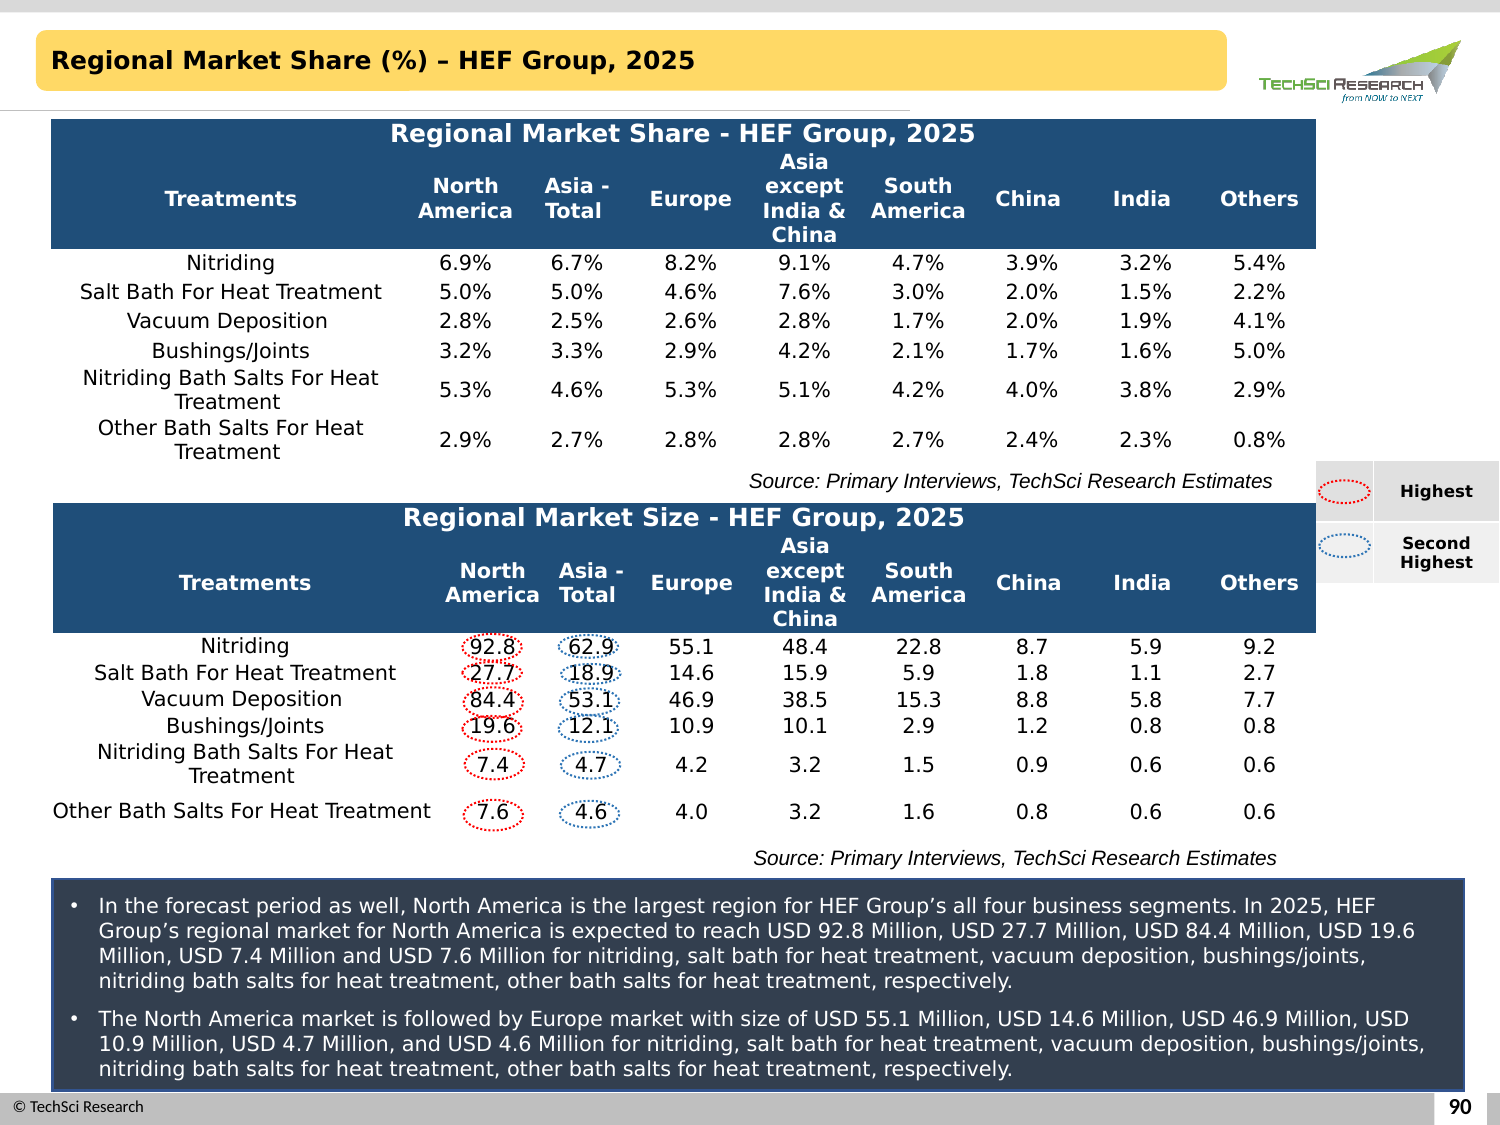

Regional Market Share (%) – HEF Group, 2025
| Regional Market Share - HEF Group, 2025 |  |  |  |  |  |  |  |  |
| --- | --- | --- | --- | --- | --- | --- | --- | --- |
| Treatments | North America | Asia - Total | Europe | Asia except India & China | South America | China | India | Others |
| Nitriding | 6.9% | 6.7% | 8.2% | 9.1% | 4.7% | 3.9% | 3.2% | 5.4% |
| Salt Bath For Heat Treatment | 5.0% | 5.0% | 4.6% | 7.6% | 3.0% | 2.0% | 1.5% | 2.2% |
| Vacuum Deposition | 2.8% | 2.5% | 2.6% | 2.8% | 1.7% | 2.0% | 1.9% | 4.1% |
| Bushings/Joints | 3.2% | 3.3% | 2.9% | 4.2% | 2.1% | 1.7% | 1.6% | 5.0% |
| Nitriding Bath Salts For Heat Treatment | 5.3% | 4.6% | 5.3% | 5.1% | 4.2% | 4.0% | 3.8% | 2.9% |
| Other Bath Salts For Heat Treatment | 2.9% | 2.7% | 2.8% | 2.8% | 2.7% | 2.4% | 2.3% | 0.8% |
Source: Primary Interviews, TechSci Research Estimates
|  | Highest |
| --- | --- |
|  | Second Highest |

| Regional Market Size - HEF Group, 2025 |  |  |  |  |  |  |  |  |
| --- | --- | --- | --- | --- | --- | --- | --- | --- |
| Treatments | North America | Asia - Total | Europe | Asia except India & China | South America | China | India | Others |
| Nitriding | 92.8 | 62.9 | 55.1 | 48.4 | 22.8 | 8.7 | 5.9 | 9.2 |
| Salt Bath For Heat Treatment | 27.7 | 18.9 | 14.6 | 15.9 | 5.9 | 1.8 | 1.1 | 2.7 |
| Vacuum Deposition | 84.4 | 53.1 | 46.9 | 38.5 | 15.3 | 8.8 | 5.8 | 7.7 |
| Bushings/Joints | 19.6 | 12.1 | 10.9 | 10.1 | 2.9 | 1.2 | 0.8 | 0.8 |
| Nitriding Bath Salts For Heat Treatment | 7.4 | 4.7 | 4.2 | 3.2 | 1.5 | 0.9 | 0.6 | 0.6 |
| Other Bath Salts For Heat Treatment | 7.6 | 4.6 | 4.0 | 3.2 | 1.6 | 0.8 | 0.6 | 0.6 |

Source: Primary Interviews, TechSci Research Estimates

In the forecast period as well, North America is the largest region for HEF Group’s all four business segments. In 2025, HEF Group’s regional market for North America is expected to reach USD 92.8 Million, USD 27.7 Million, USD 84.4 Million, USD 19.6 Million, USD 7.4 Million and USD 7.6 Million for nitriding, salt bath for heat treatment, vacuum deposition, bushings/joints, nitriding bath salts for heat treatment, other bath salts for heat treatment, respectively.
The North America market is followed by Europe market with size of USD 55.1 Million, USD 14.6 Million, USD 46.9 Million, USD 10.9 Million, USD 4.7 Million, and USD 4.6 Million for nitriding, salt bath for heat treatment, vacuum deposition, bushings/joints, nitriding bath salts for heat treatment, other bath salts for heat treatment, respectively.